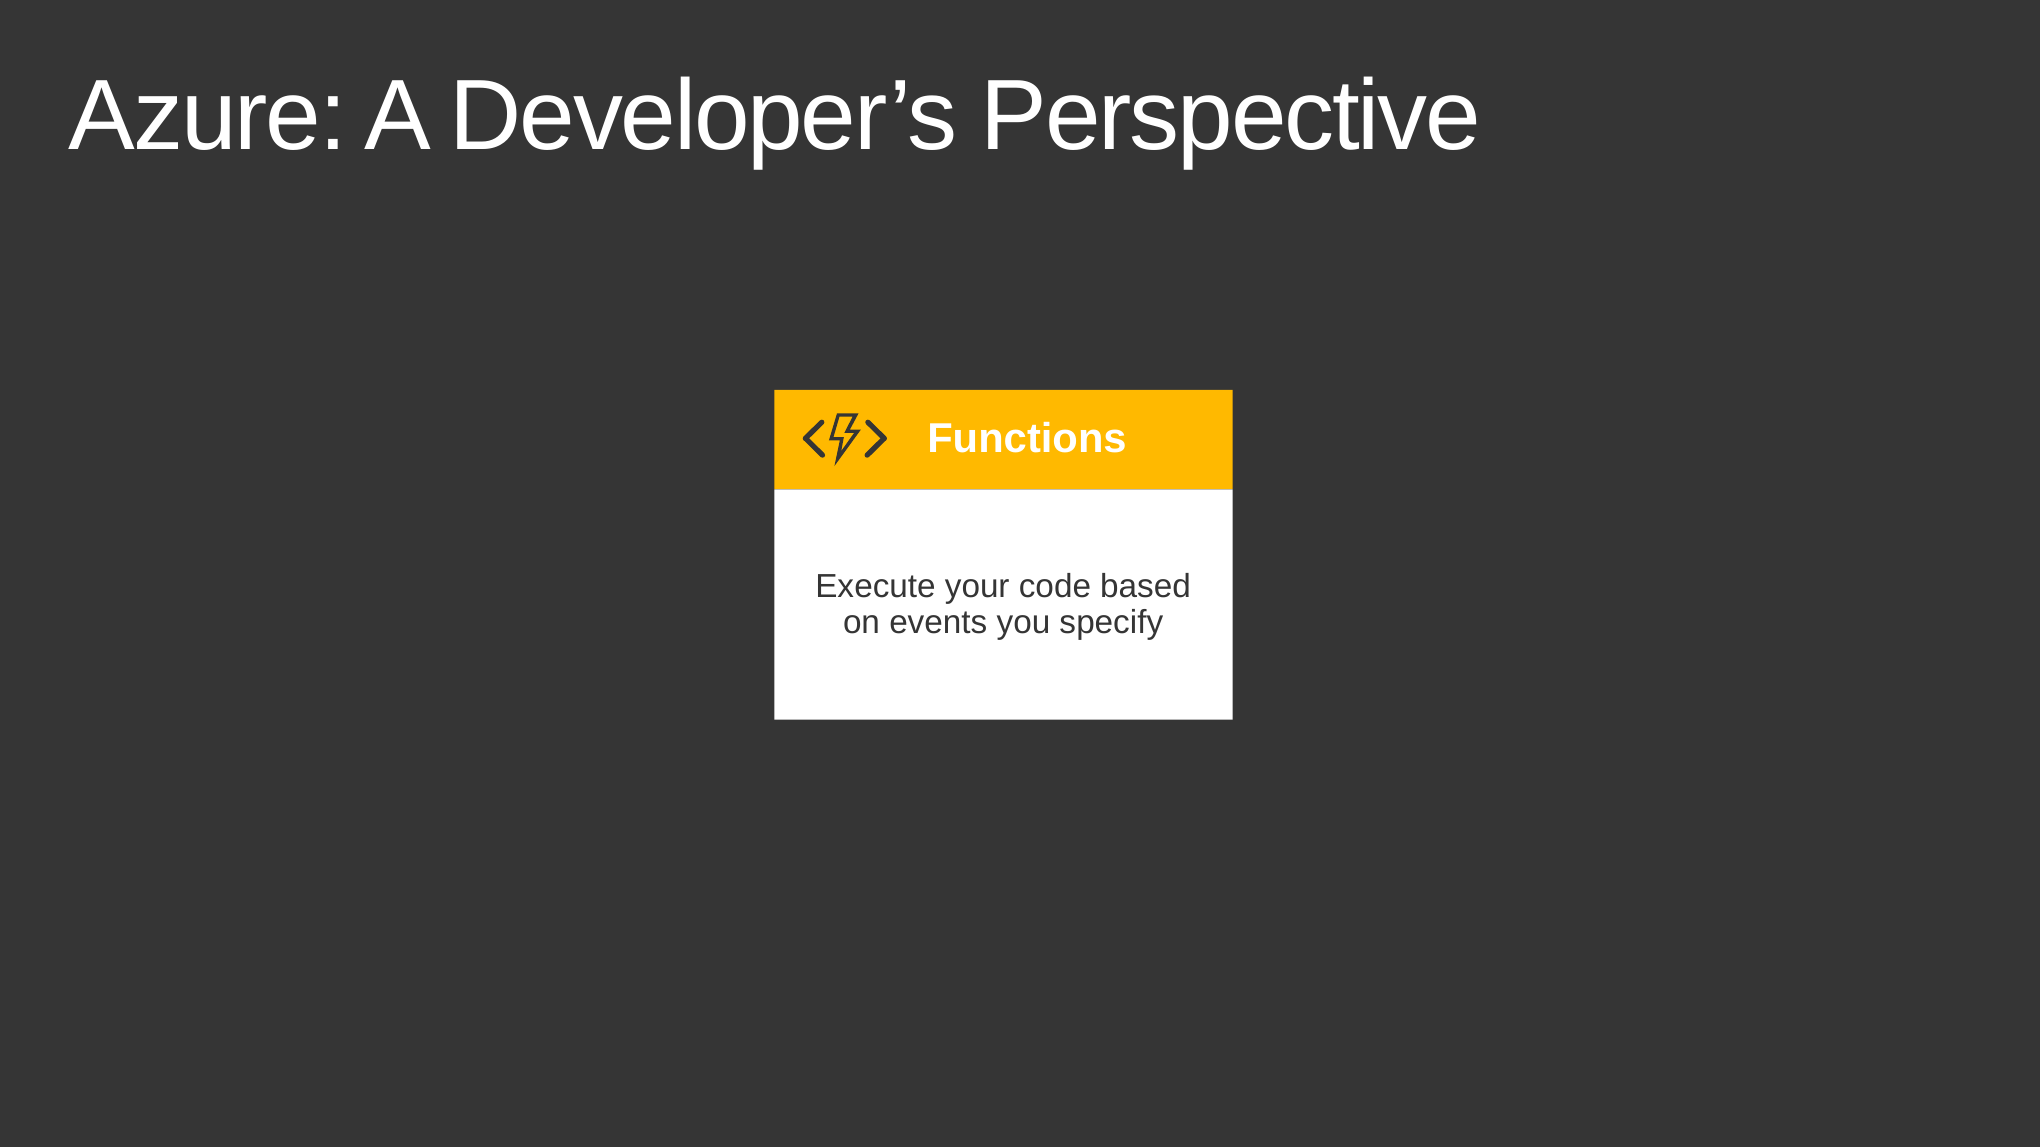

# Azure: A Developer’s Perspective
Functions

Execute your code based on events you specify